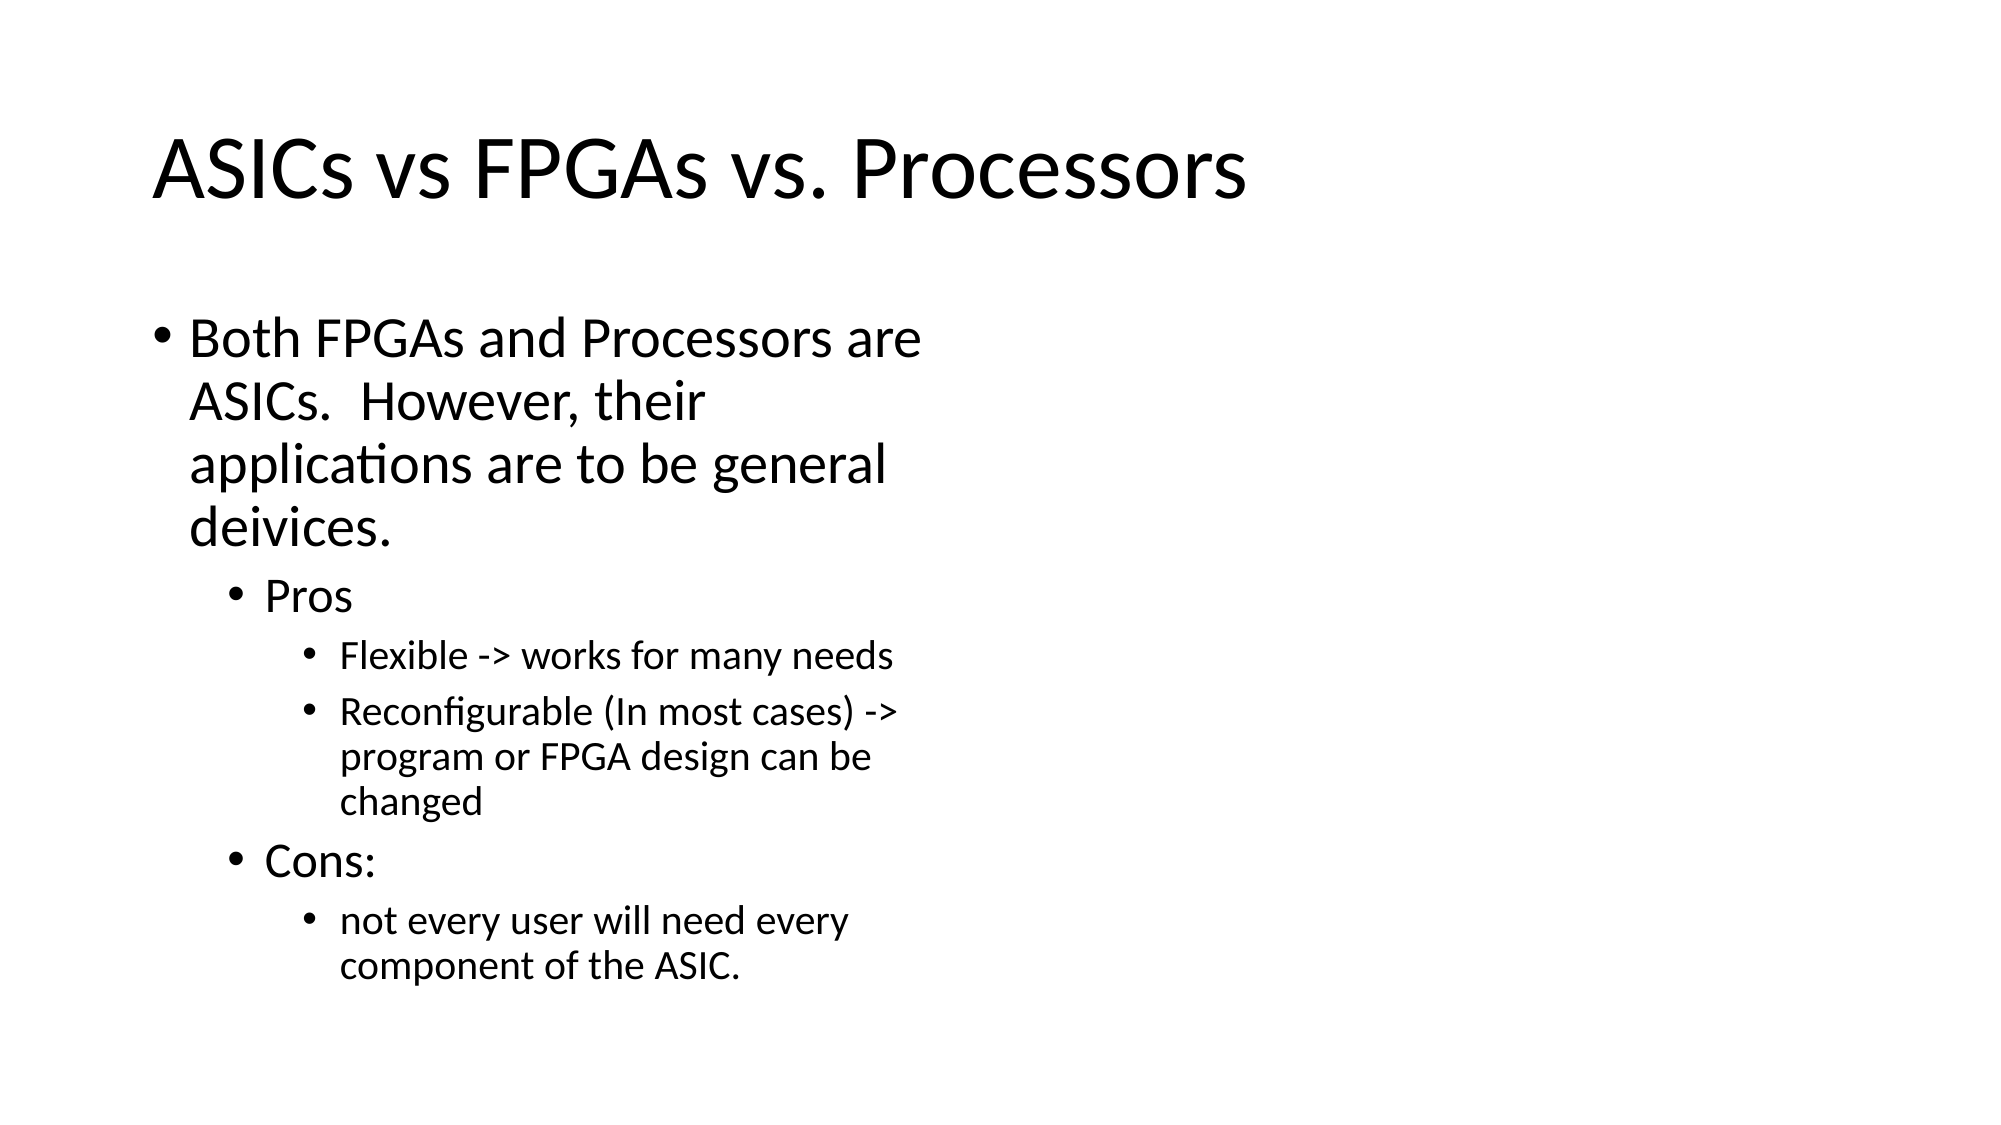

# ASICs vs FPGAs vs. Processors
Both FPGAs and Processors are ASICs.  However, their applications are to be general deivices.
Pros
Flexible -> works for many needs
Reconfigurable (In most cases) -> program or FPGA design can be changed
Cons:
not every user will need every component of the ASIC.